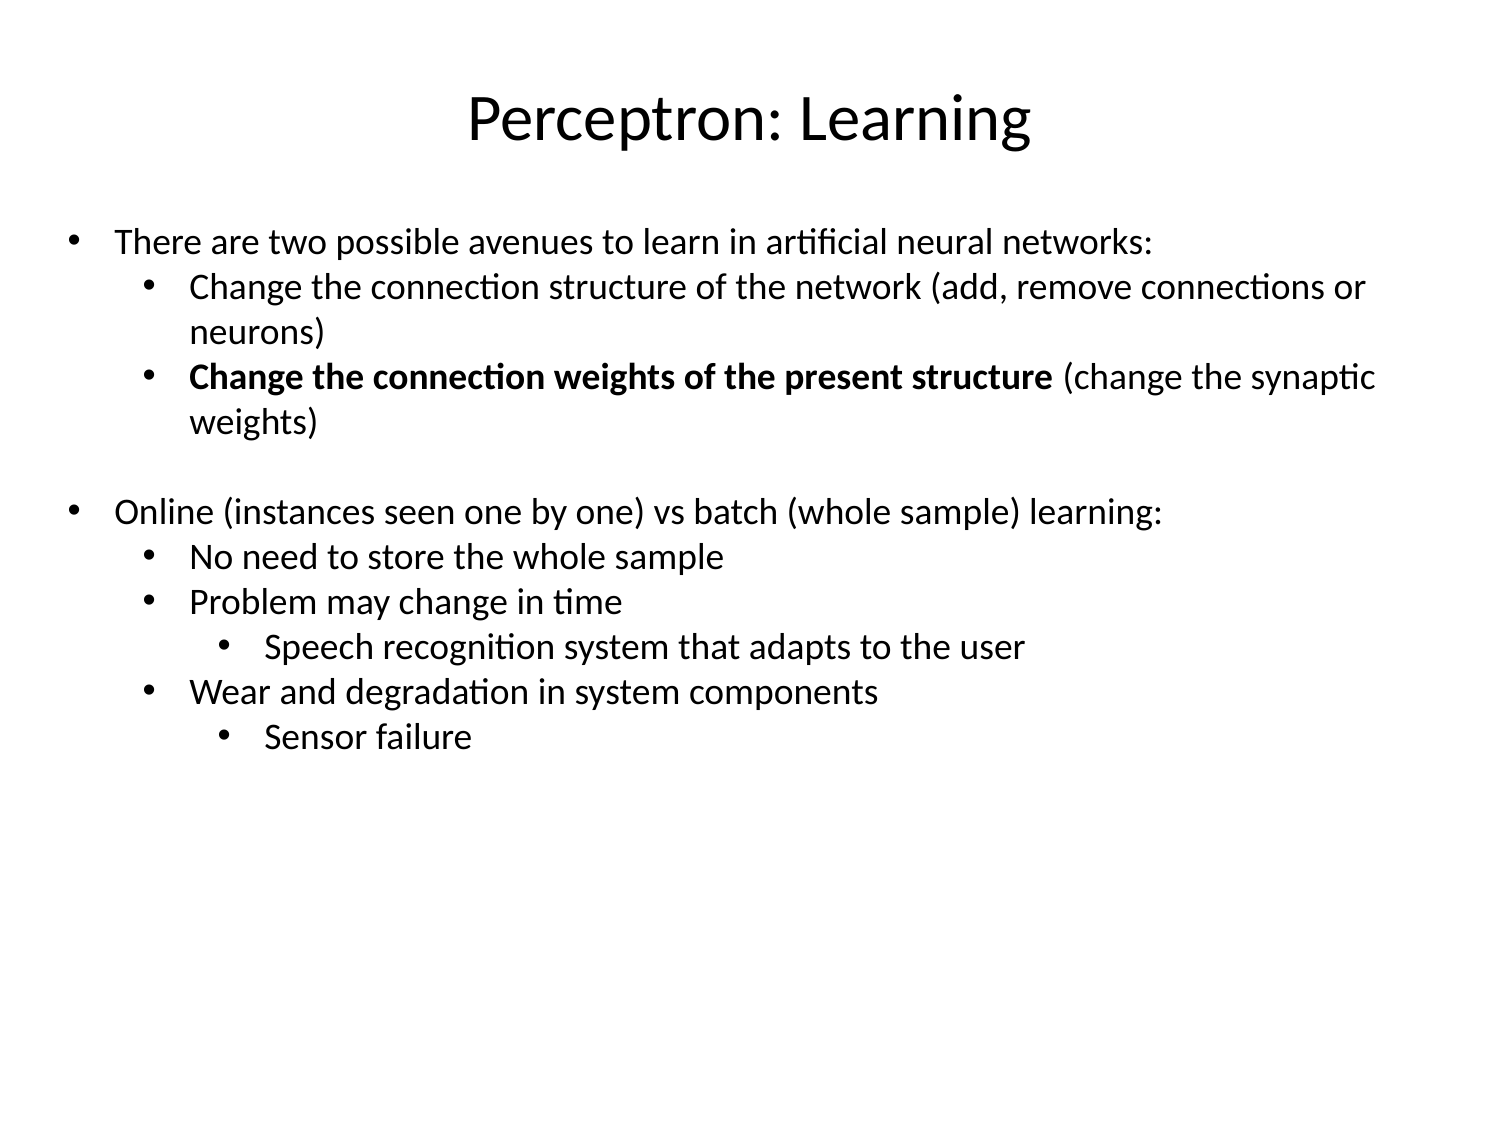

Perceptron: Learning
There are two possible avenues to learn in artificial neural networks:
Change the connection structure of the network (add, remove connections or neurons)
Change the connection weights of the present structure (change the synaptic weights)

Online (instances seen one by one) vs batch (whole sample) learning:
No need to store the whole sample
Problem may change in time
Speech recognition system that adapts to the user
Wear and degradation in system components
Sensor failure